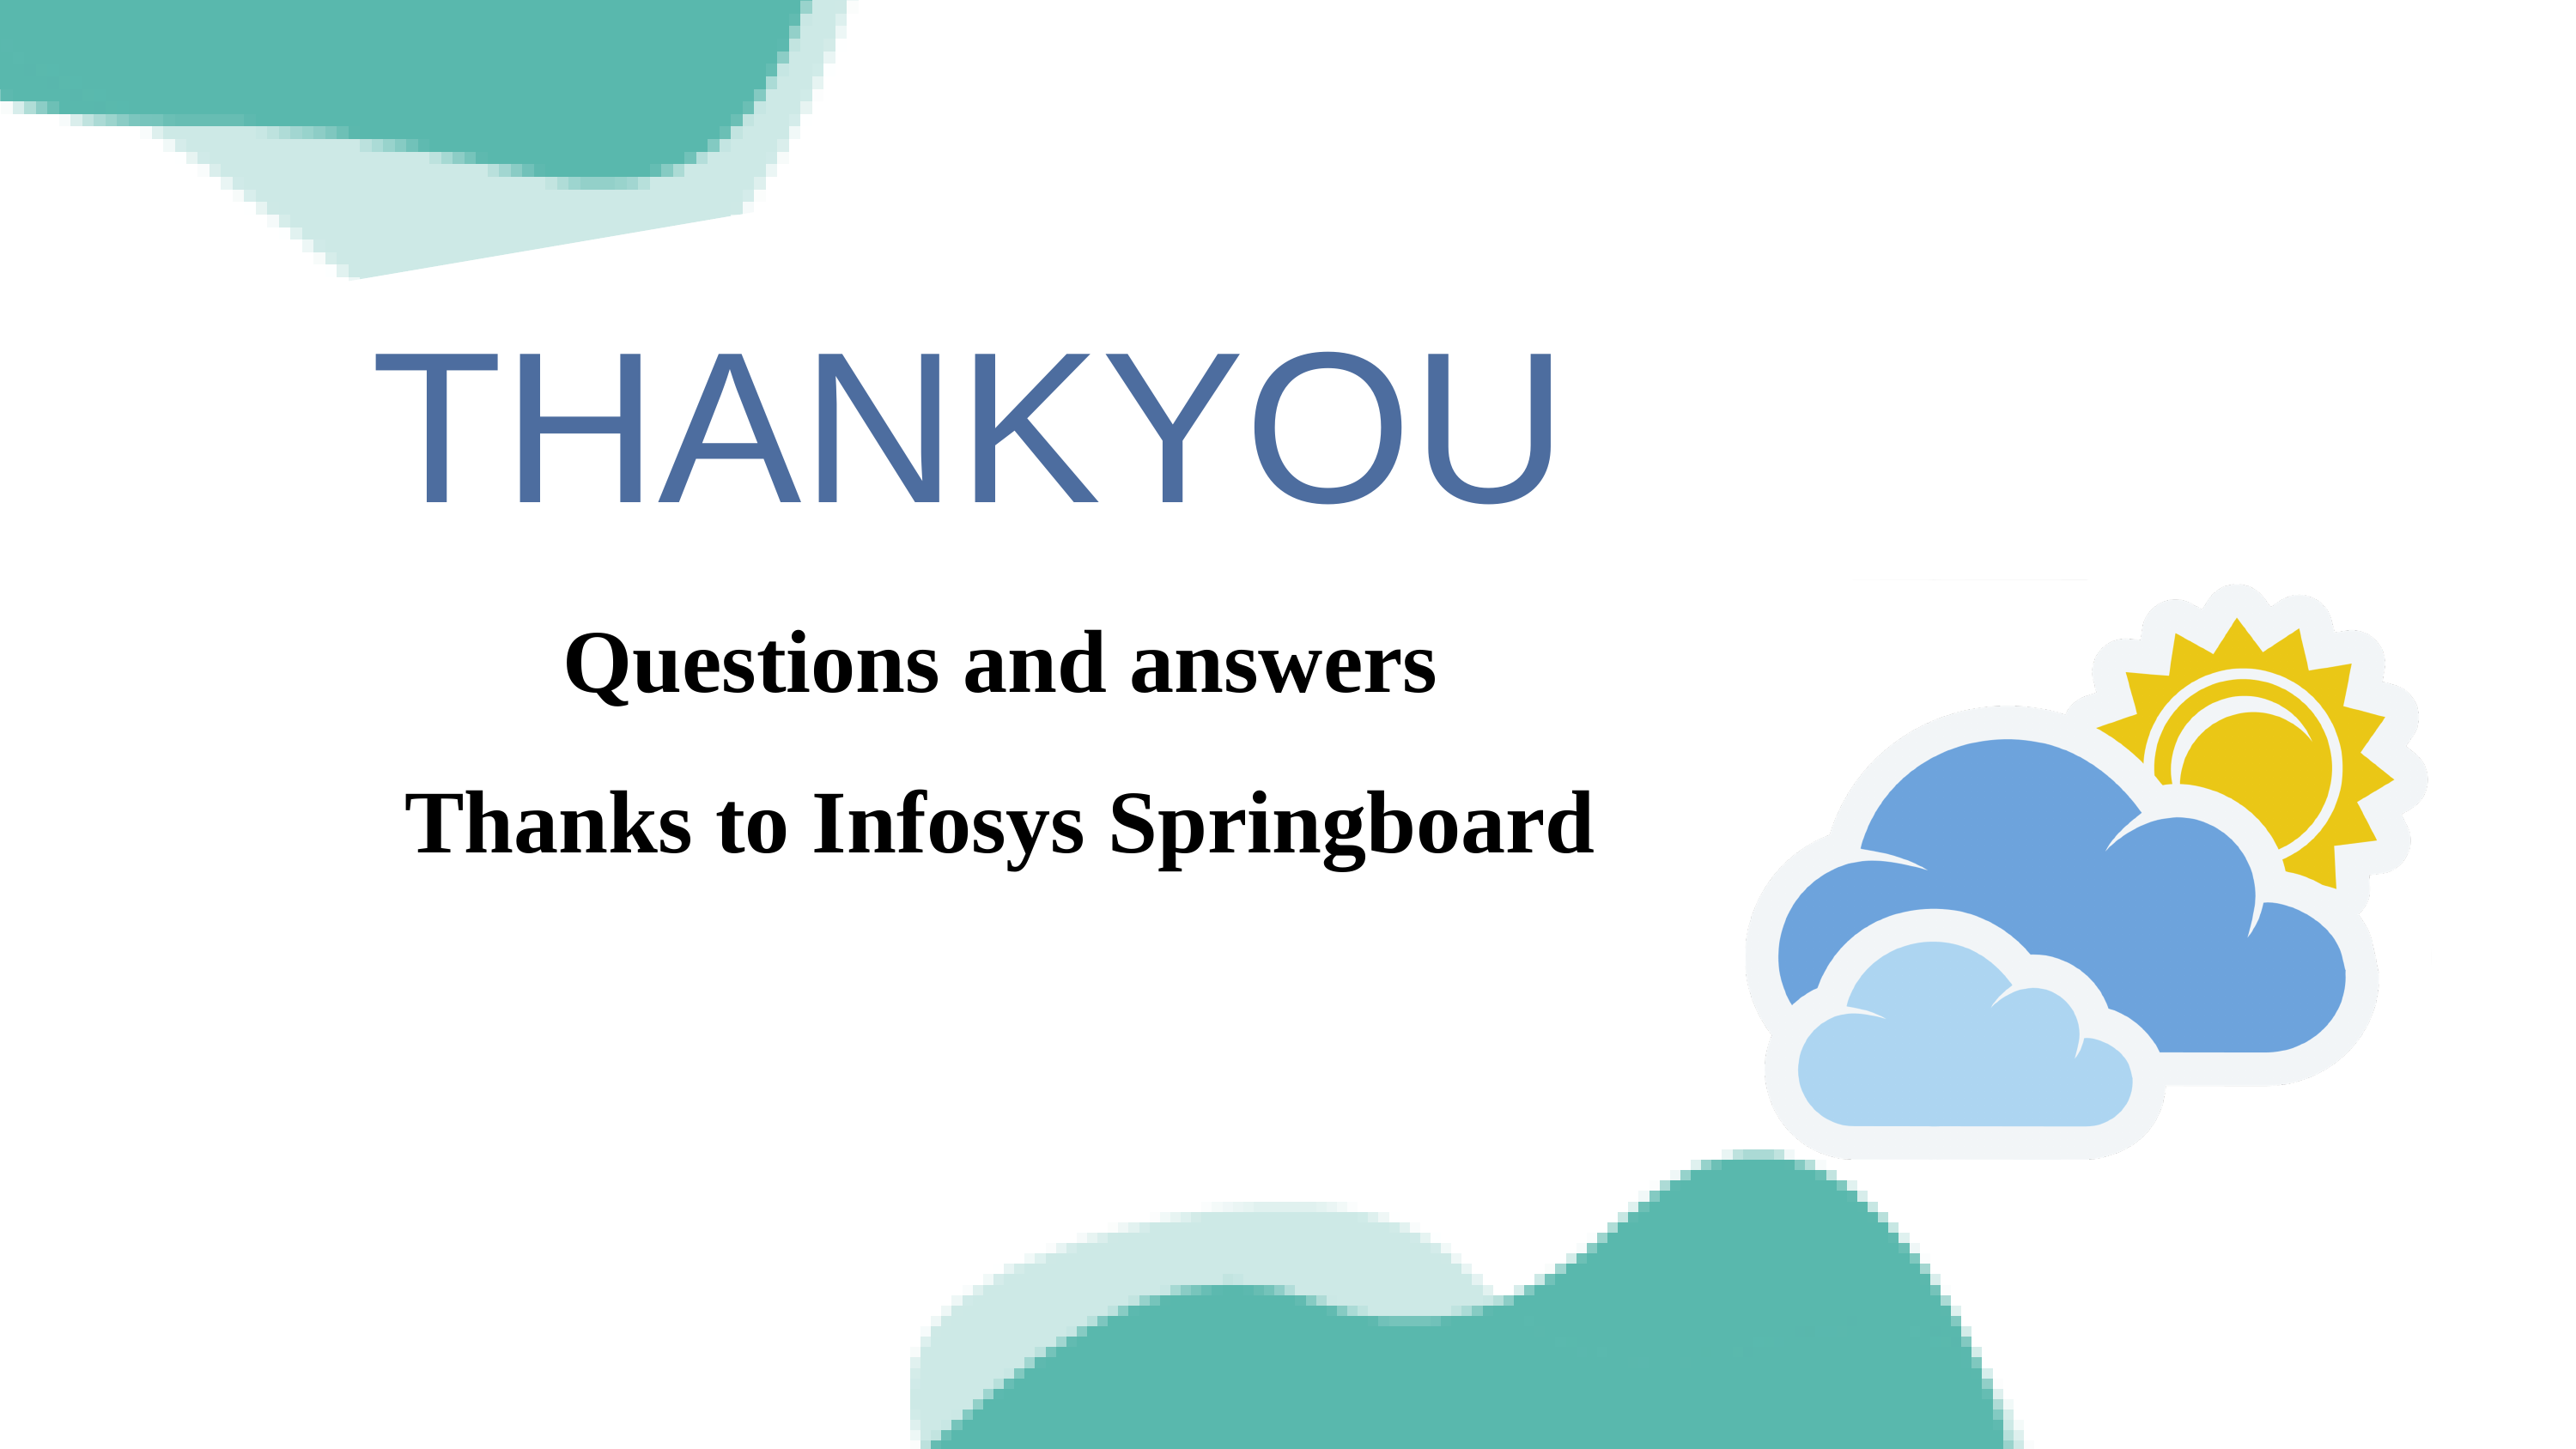

THANKYOU
Questions and answers
Thanks to Infosys Springboard